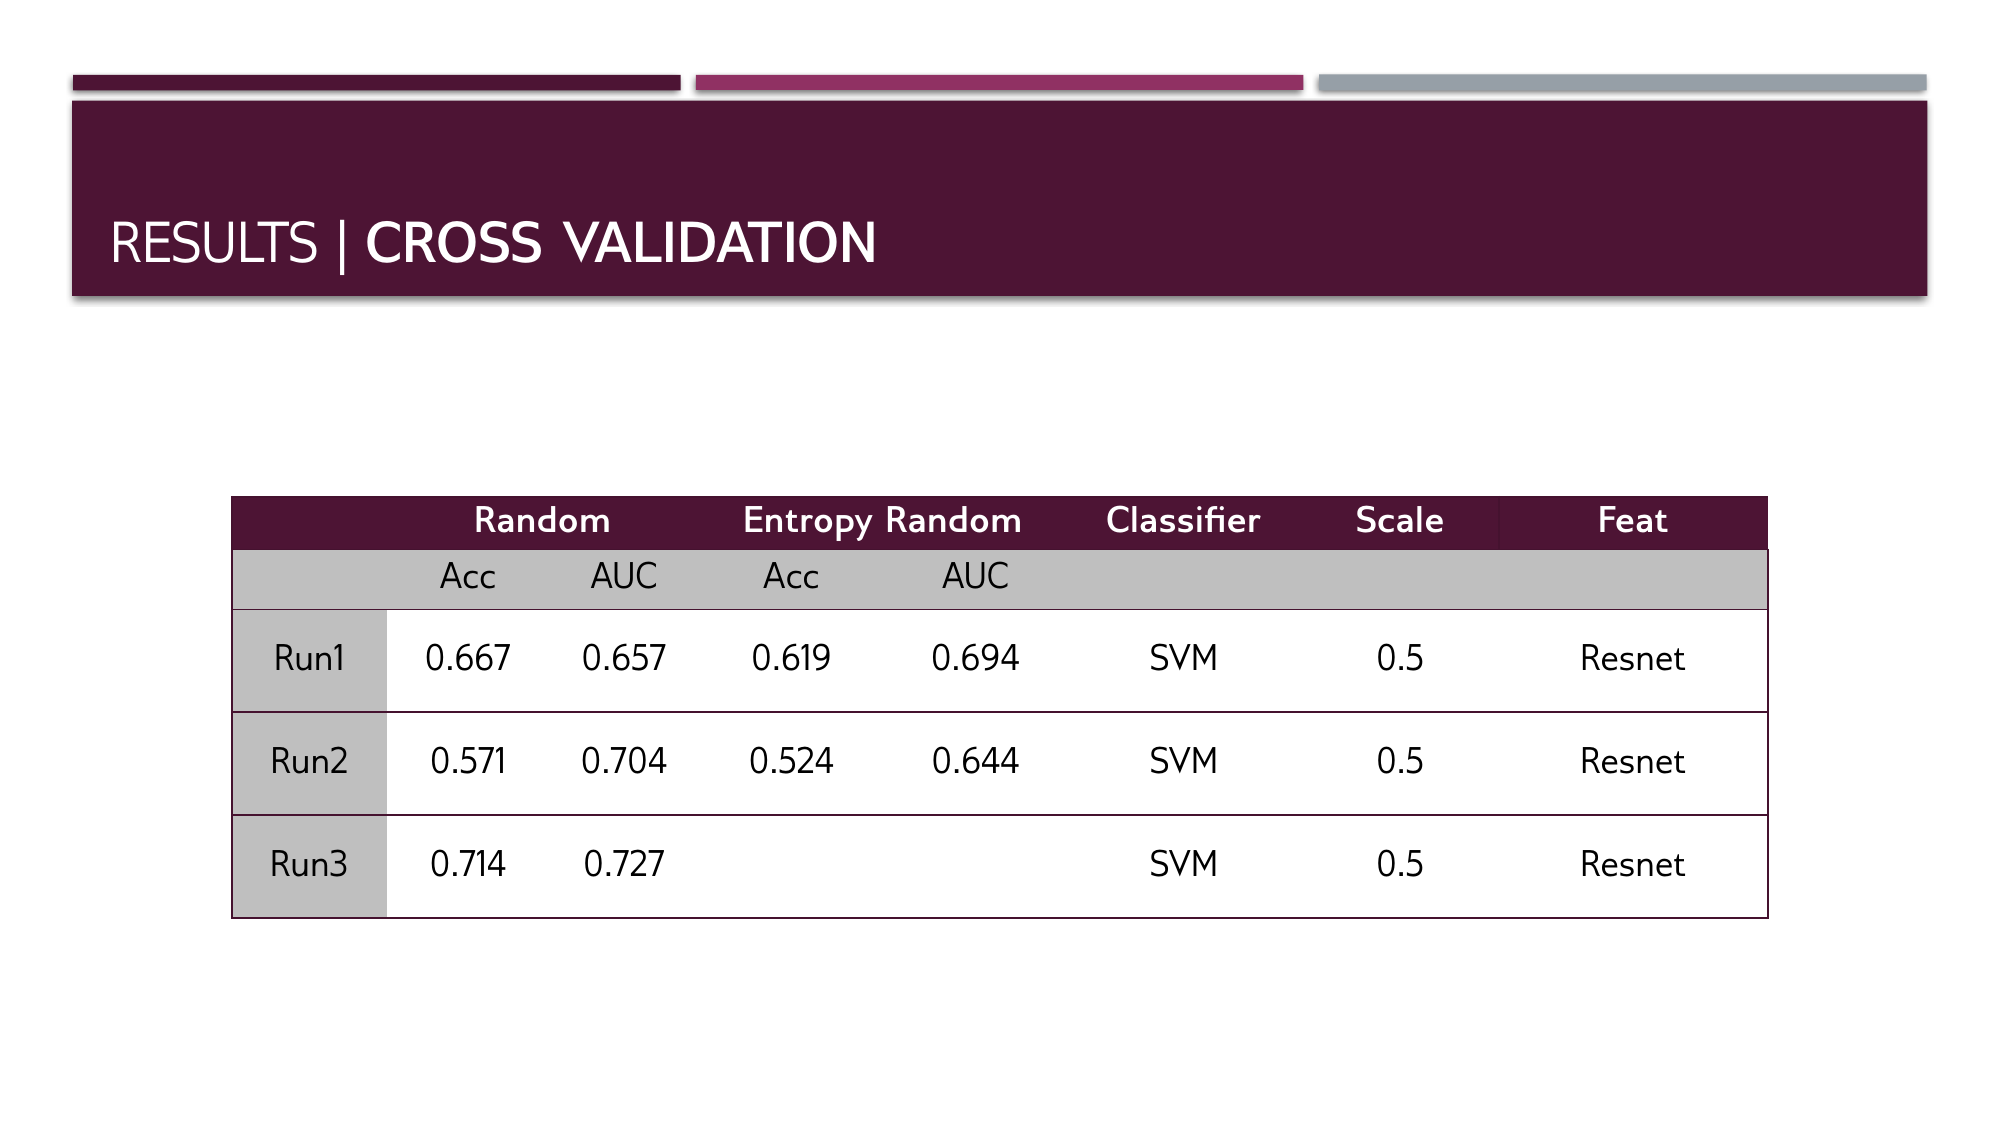

# Results | CROSs Validation
|  | Random |  | Entropy Random |  | Classifier | Scale | Feat |
| --- | --- | --- | --- | --- | --- | --- | --- |
|  | Acc | AUC | Acc | AUC |  |  |  |
| Run1 | 0.667 | 0.657 | 0.619 | 0.694 | SVM | 0.5 | Resnet |
| Run2 | 0.571 | 0.704 | 0.524 | 0.644 | SVM | 0.5 | Resnet |
| Run3 | 0.714 | 0.727 |  |  | SVM | 0.5 | Resnet |